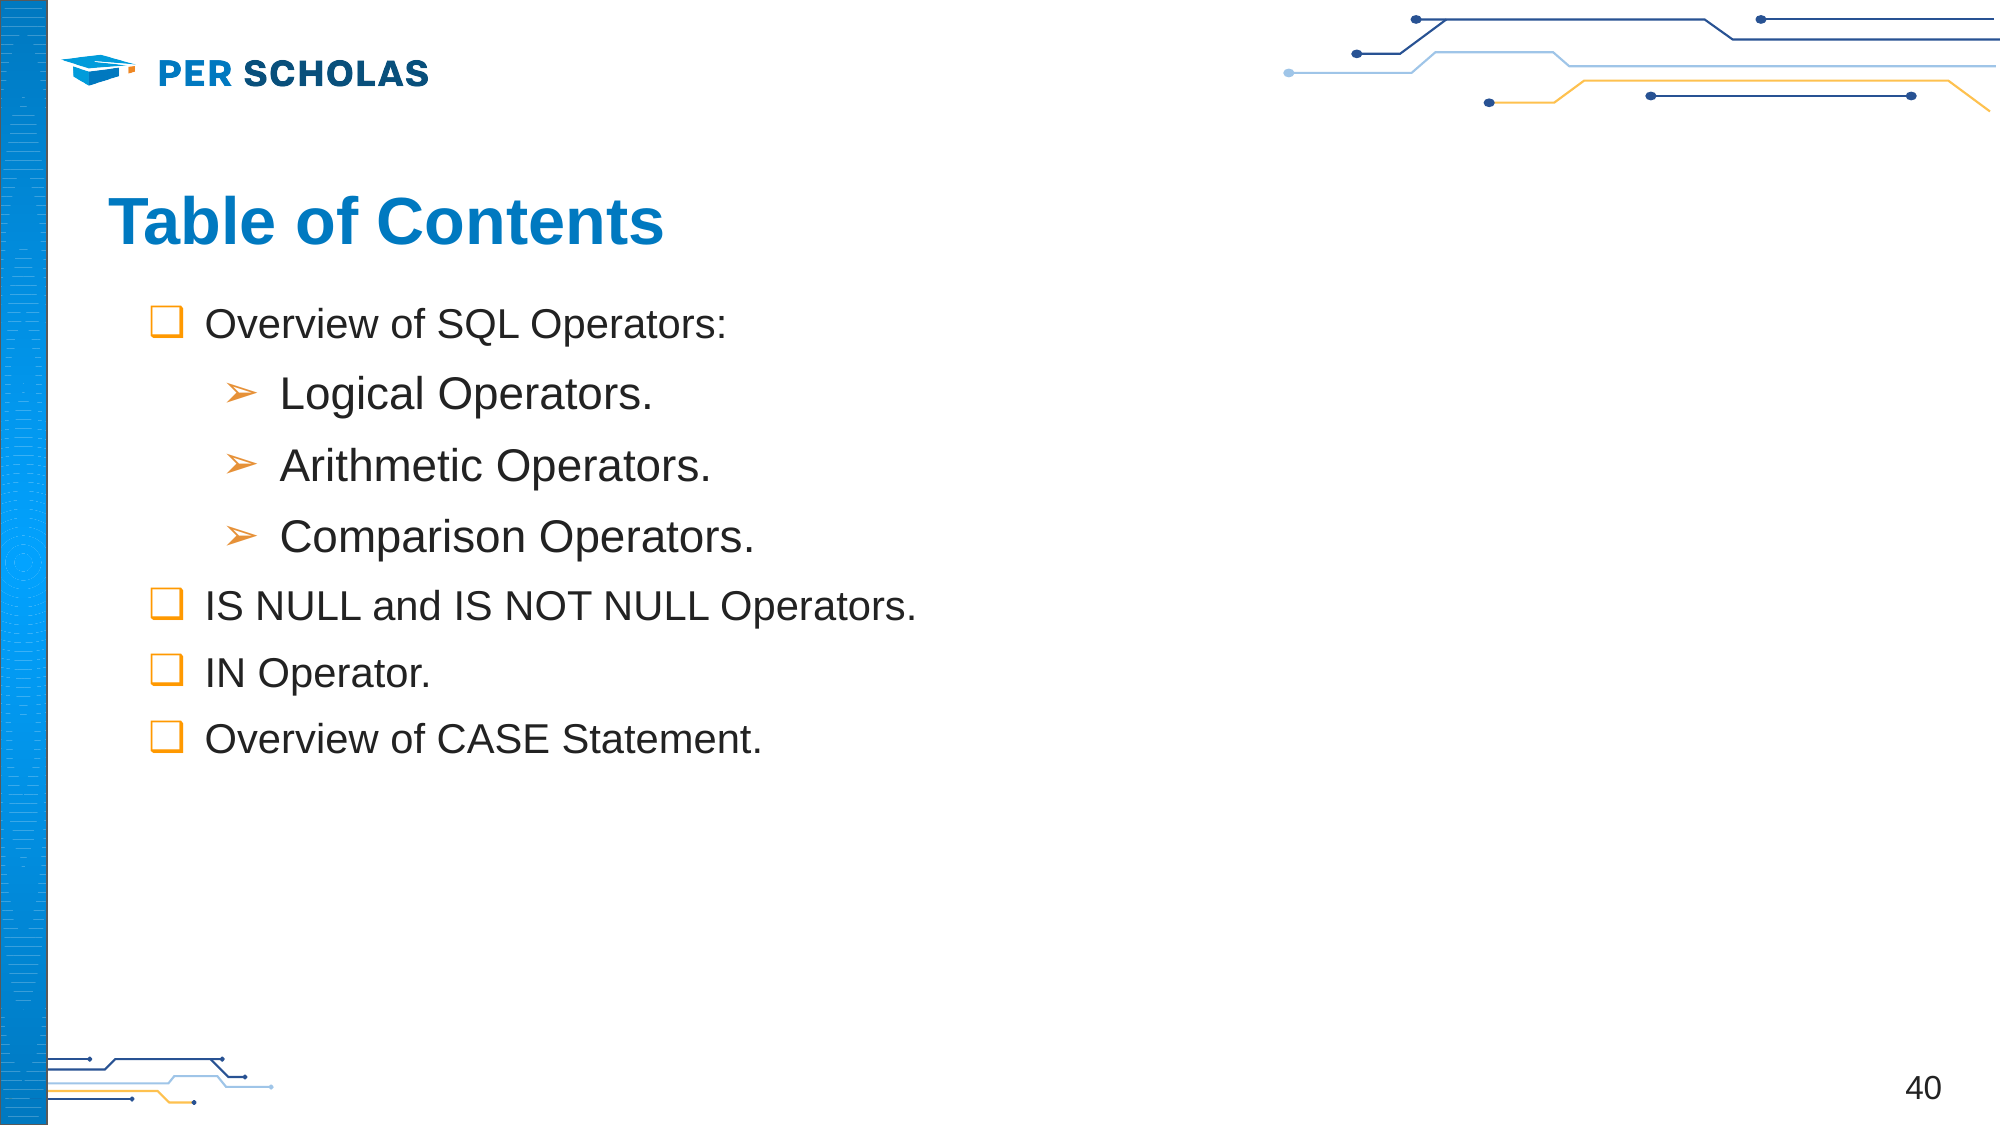

# Table of Contents
Overview of SQL Operators:
Logical Operators.
Arithmetic Operators.
Comparison Operators.
IS NULL and IS NOT NULL Operators.
IN Operator.
Overview of CASE Statement.
40